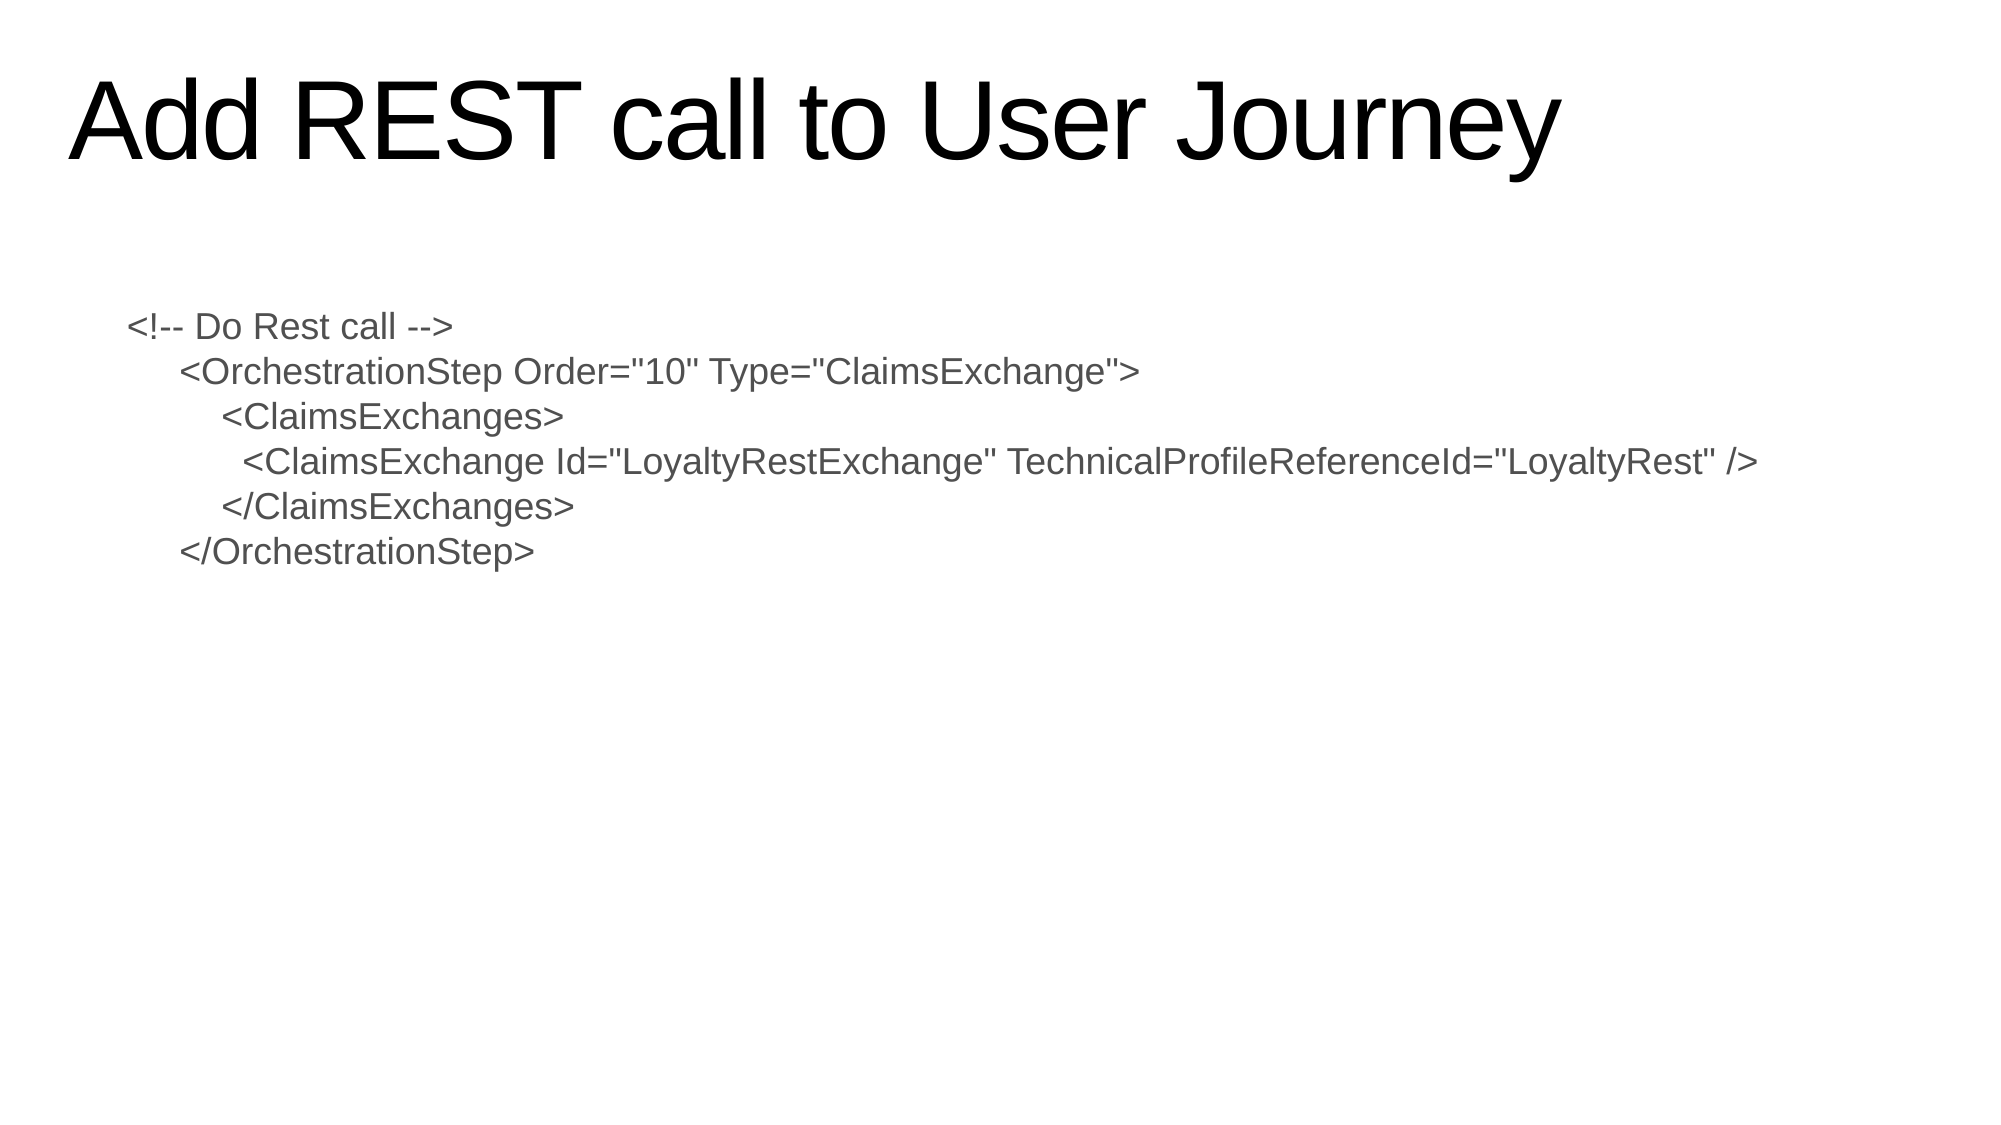

# Add REST call to User Journey

 <!-- Do Rest call -->
      <OrchestrationStep Order="10" Type="ClaimsExchange">
          <ClaimsExchanges>
            <ClaimsExchange Id="LoyaltyRestExchange" TechnicalProfileReferenceId="LoyaltyRest" />
          </ClaimsExchanges>
      </OrchestrationStep>